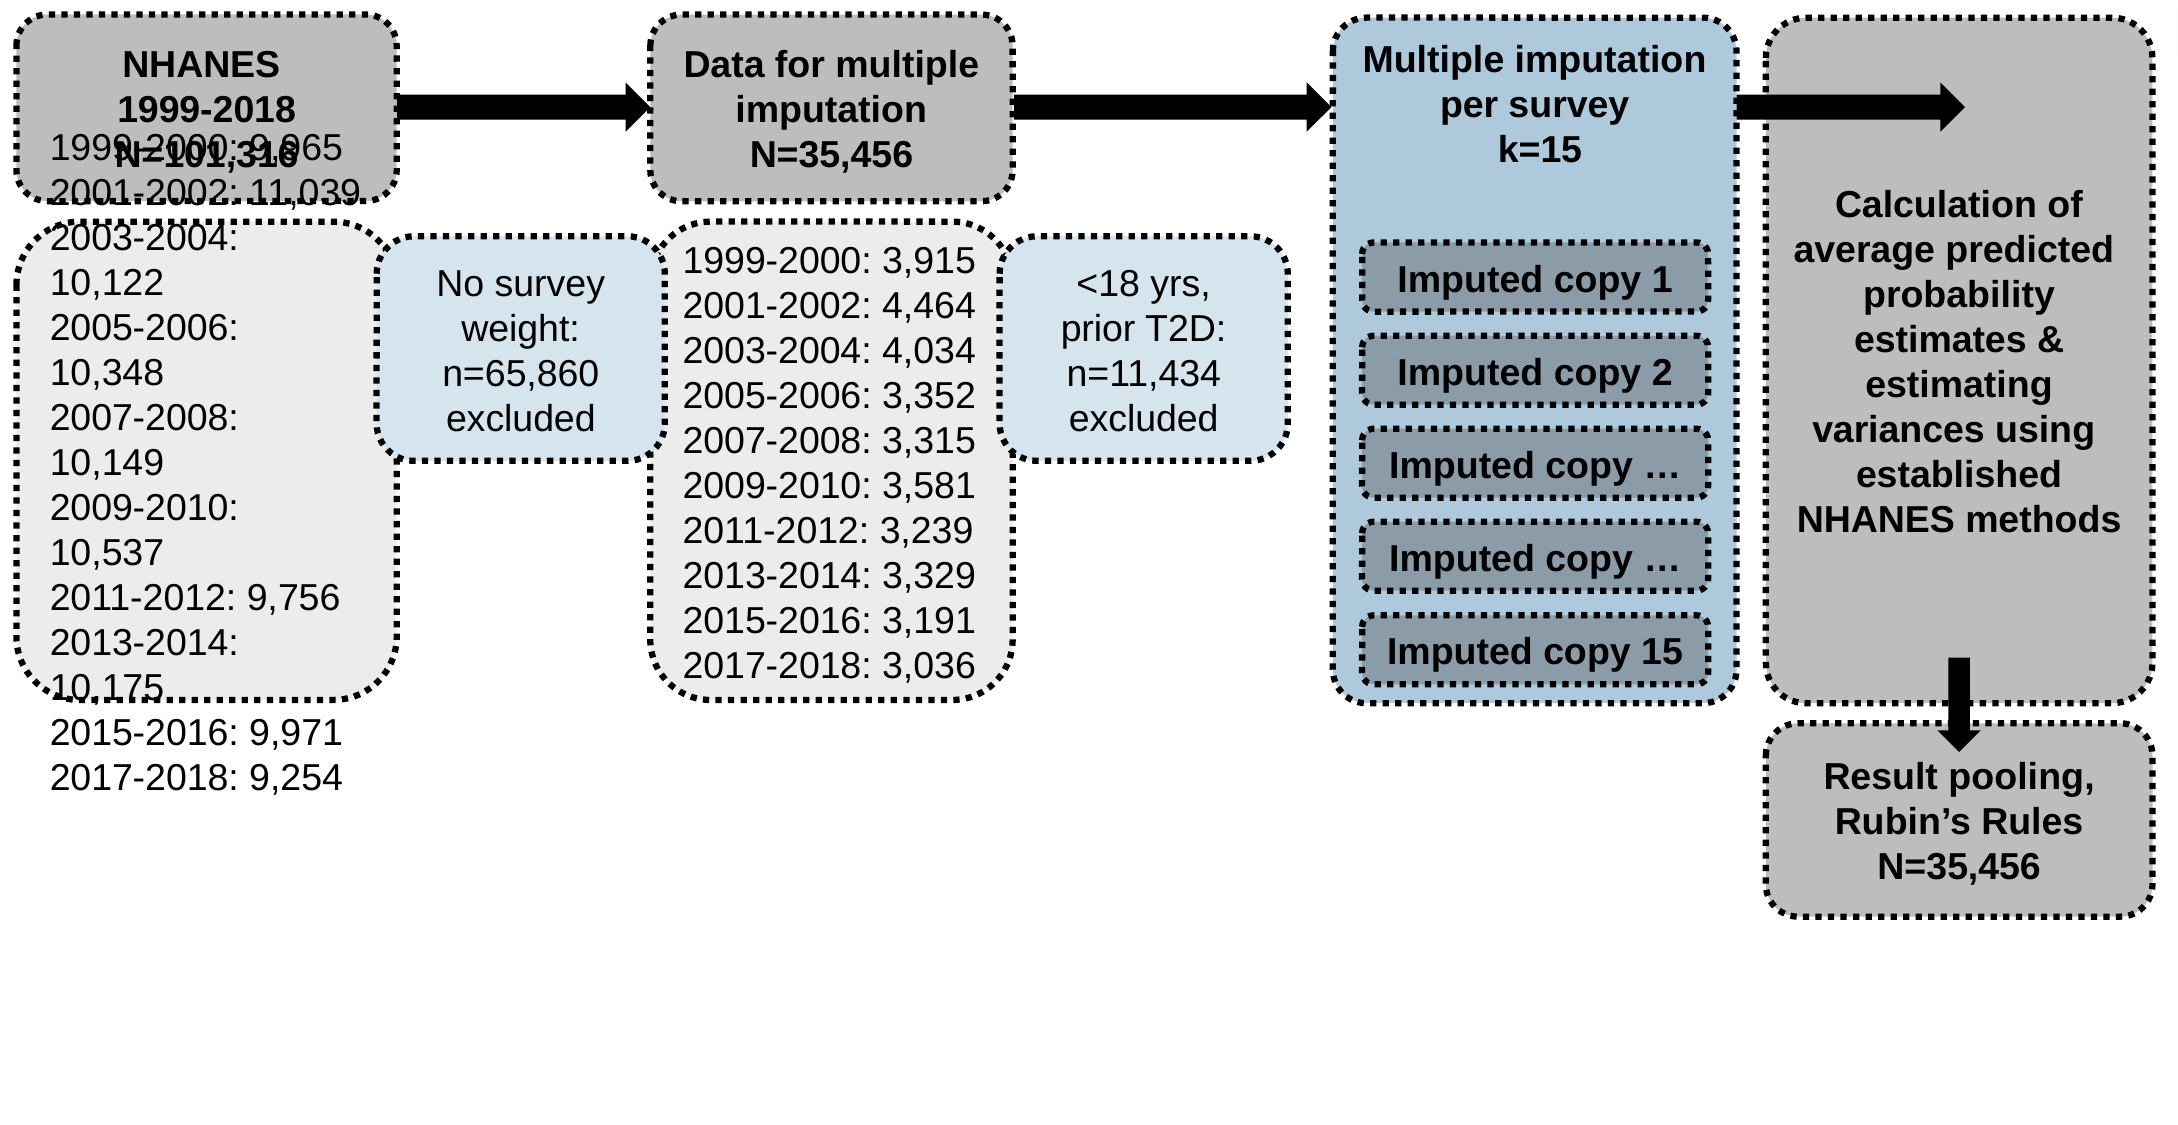

NHANES
1999-2018
N=101,316
Data for multiple imputation
N=35,456
Multiple imputation per survey
 k=15
Calculation of average predicted
probability estimates &
estimating variances using
established NHANES methods
1999-2000: 9,965
2001-2002: 11,039
2003-2004: 10,122
2005-2006: 10,348
2007-2008: 10,149
2009-2010: 10,537
2011-2012: 9,756
2013-2014: 10,175
2015-2016: 9,971
2017-2018: 9,254
1999-2000: 3,915
2001-2002: 4,464
2003-2004: 4,034
2005-2006: 3,352
2007-2008: 3,315
2009-2010: 3,581
2011-2012: 3,239
2013-2014: 3,329
2015-2016: 3,191
2017-2018: 3,036
No survey weight:
n=65,860 excluded
<18 yrs,
prior T2D:
n=11,434
excluded
Imputed copy 1
Imputed copy 2
Imputed copy …
Imputed copy …
Imputed copy 15

Result pooling,
Rubin’s Rules
N=35,456